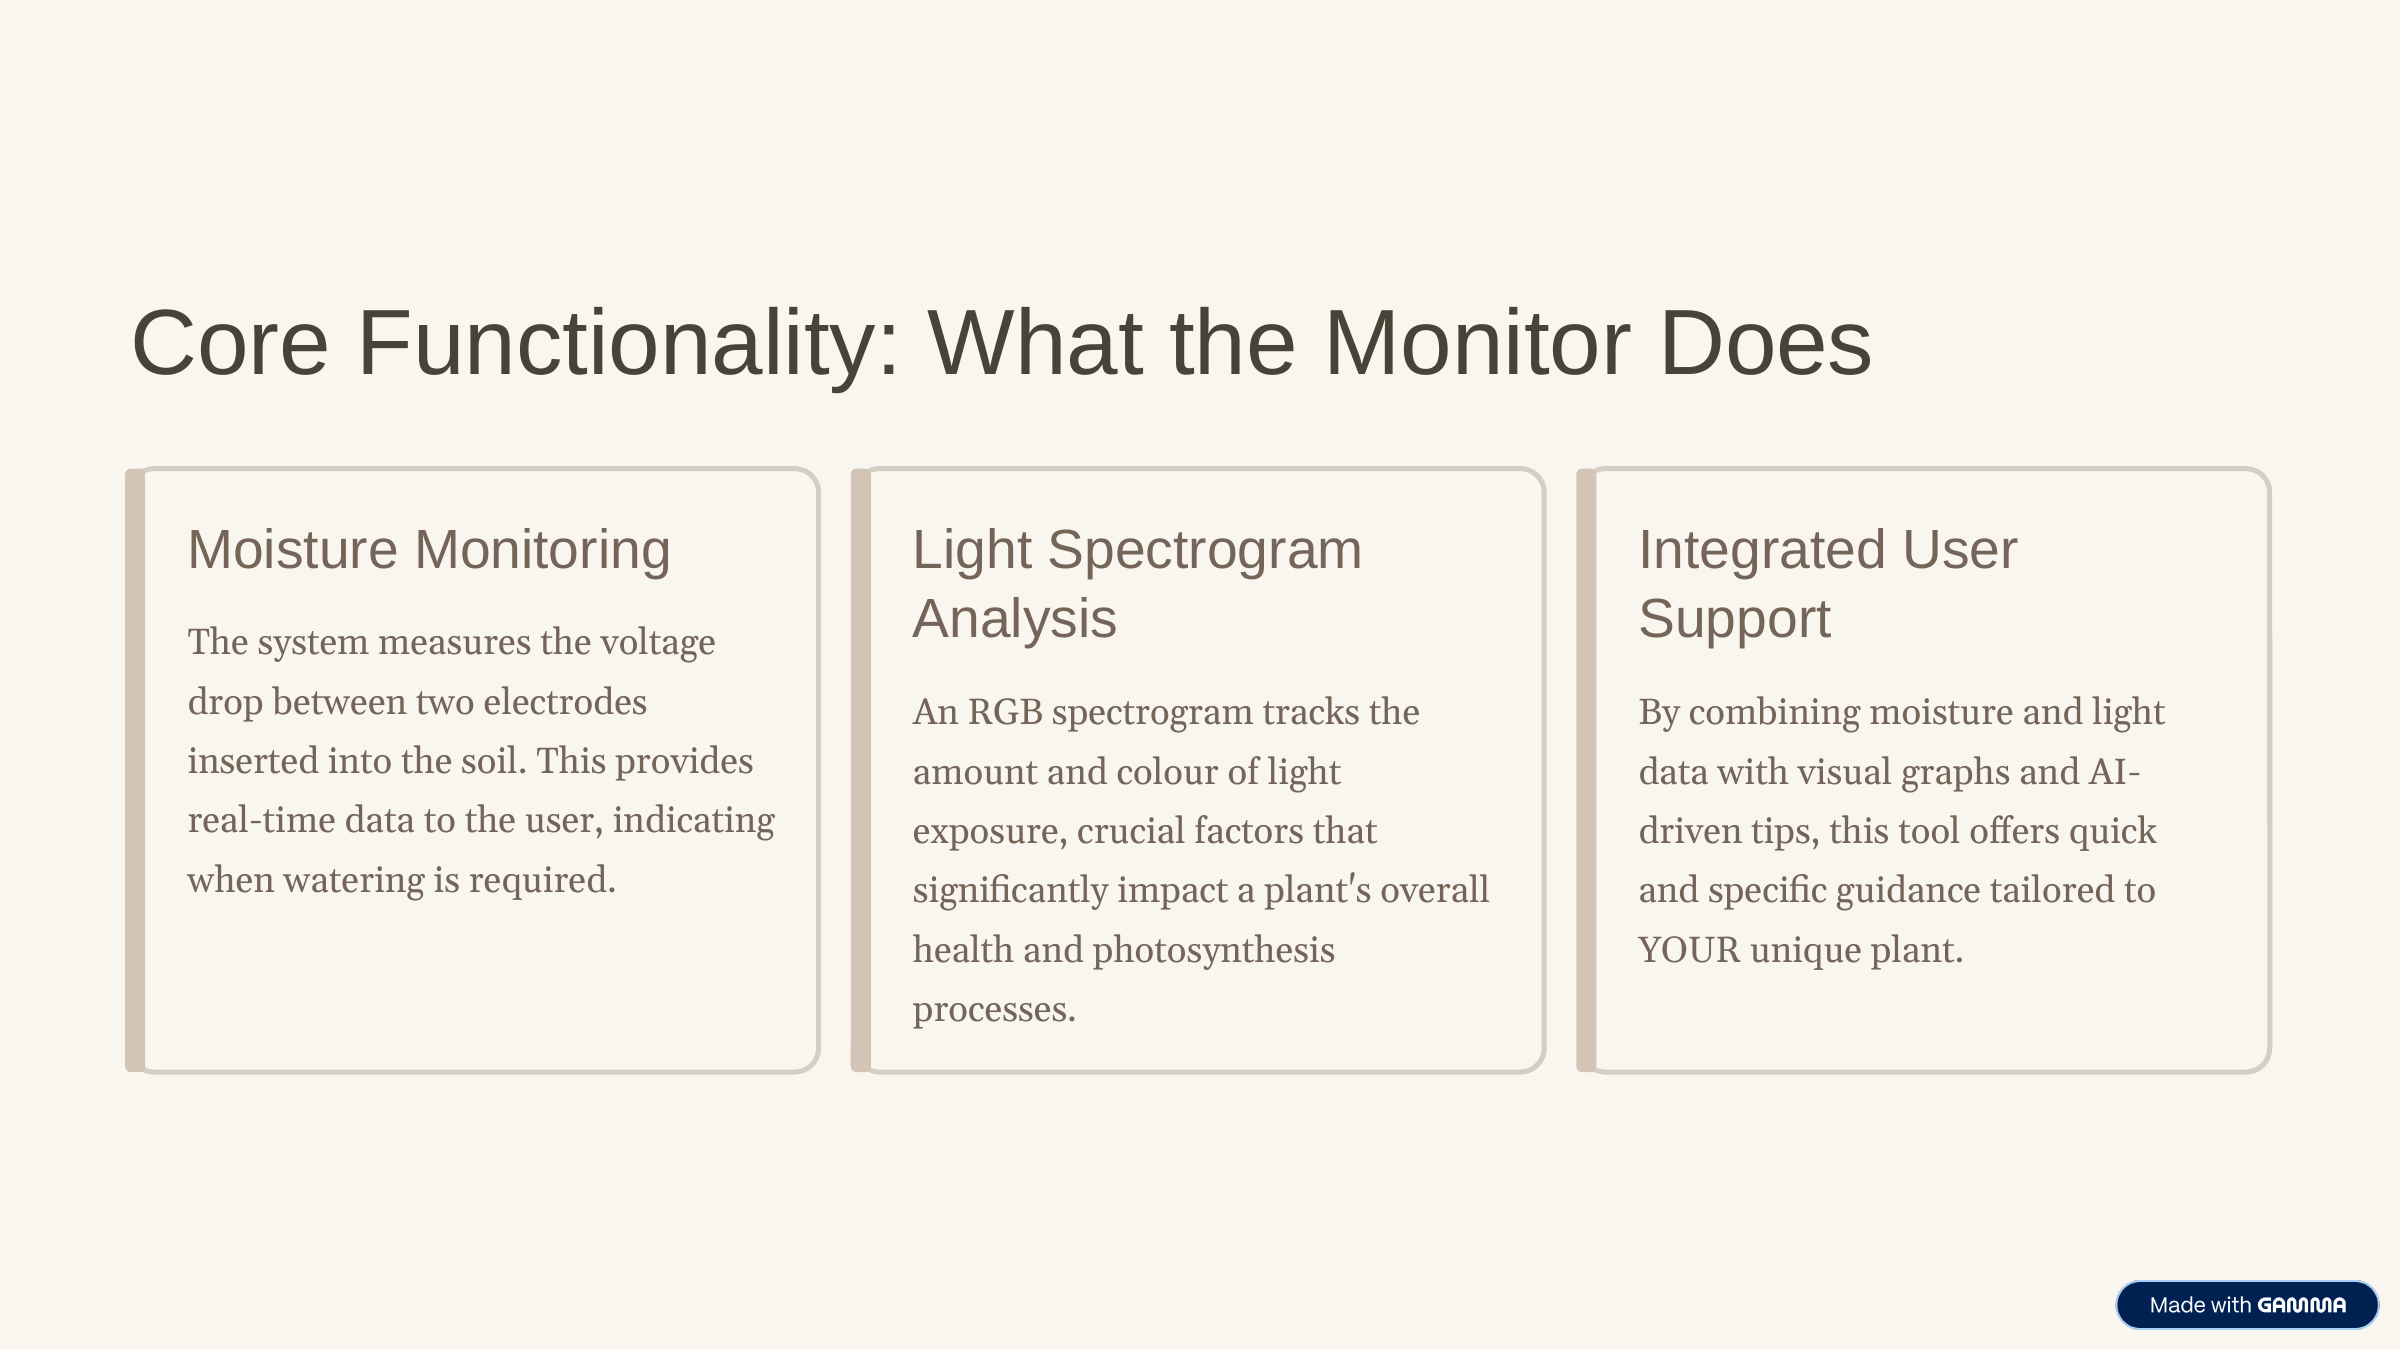

Core Functionality: What the Monitor Does

Moisture Monitoring
Light Spectrogram Analysis
Integrated User Support
The system measures the voltage drop between two electrodes inserted into the soil. This provides real-time data to the user, indicating when watering is required.
An RGB spectrogram tracks the amount and colour of light exposure, crucial factors that significantly impact a plant's overall health and photosynthesis processes.
By combining moisture and light data with visual graphs and AI-driven tips, this tool offers quick and specific guidance tailored to YOUR unique plant.